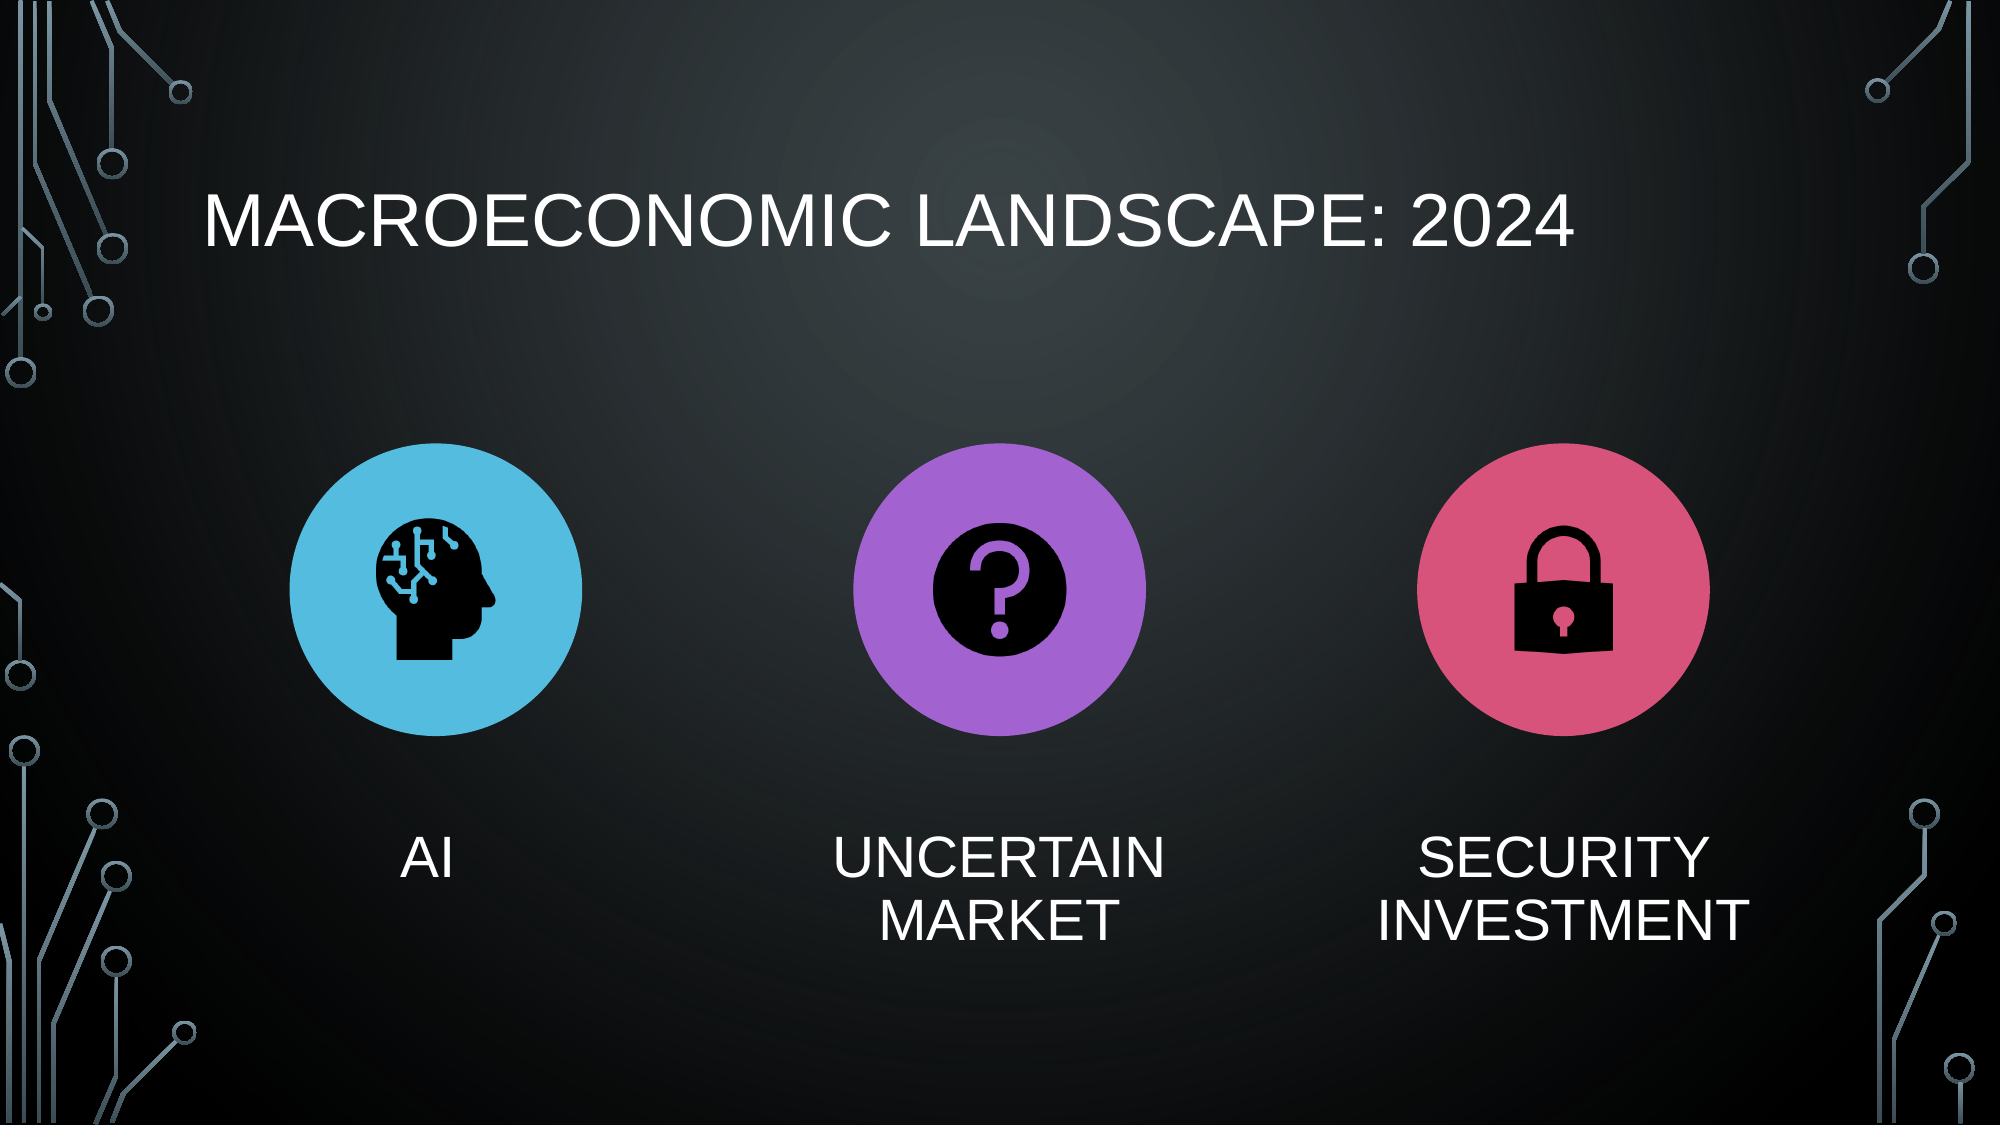

# Macroeconomic Landscape: 2024
AI
Uncertain Market
Security Investment